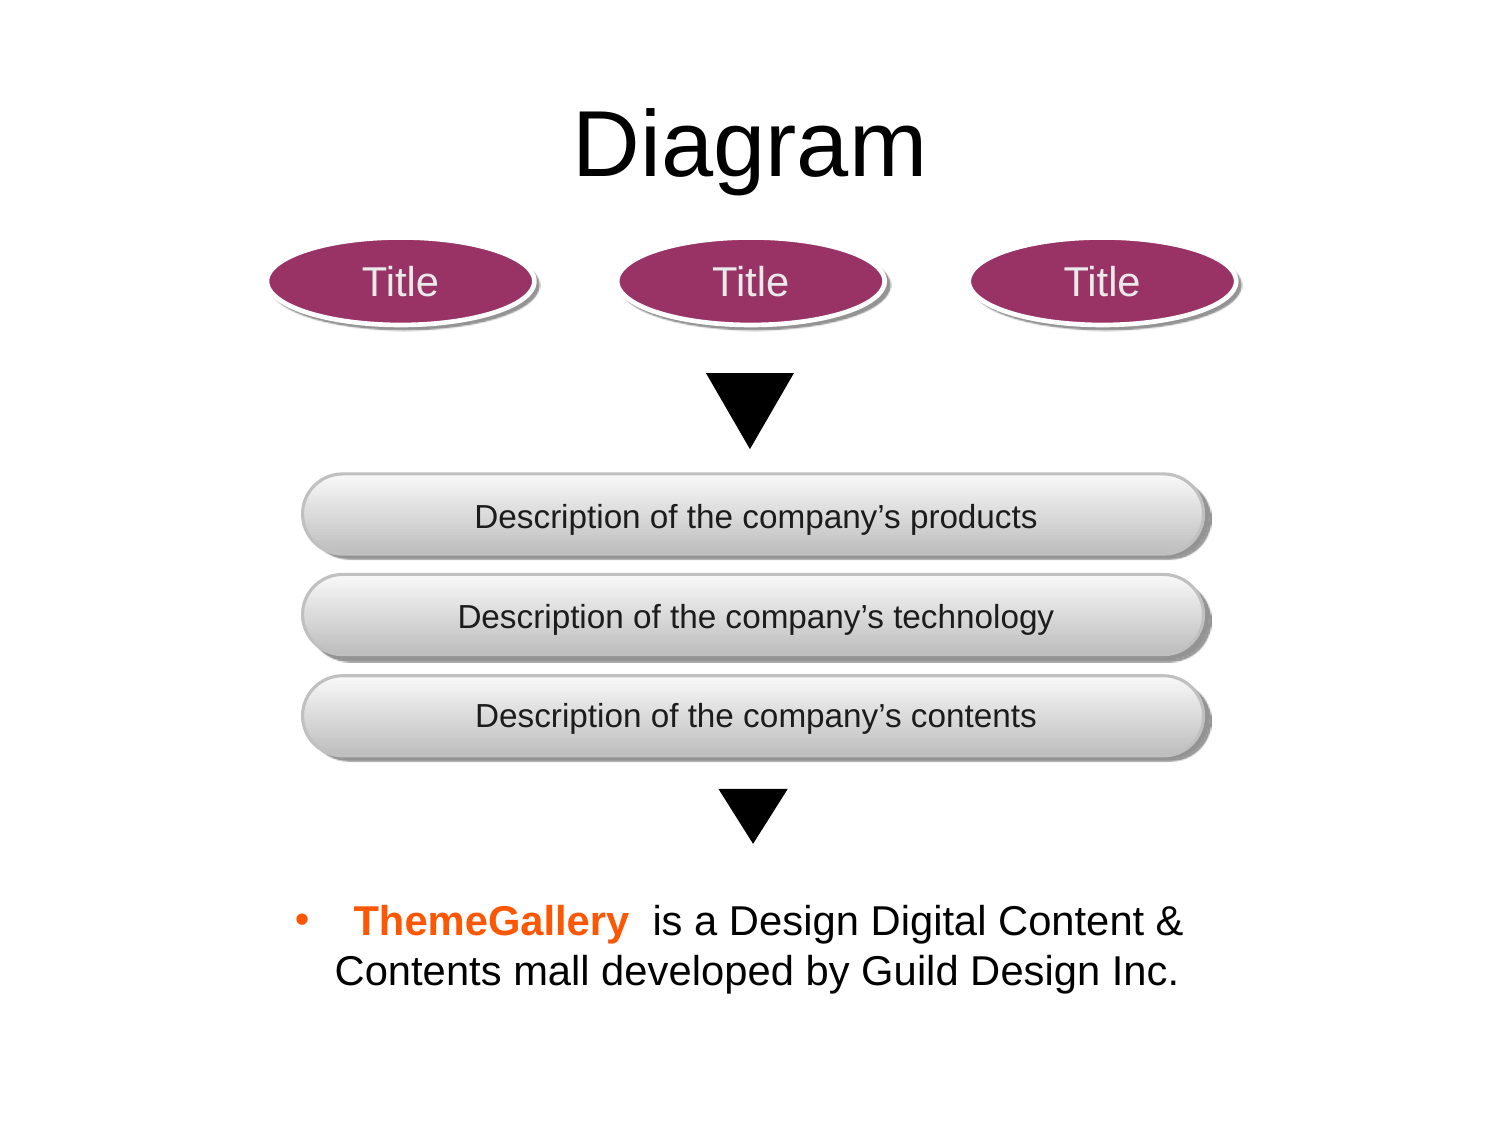

# Diagram

Title
Title
Title

Description of the company’s products

Description of the company’s technology

Description of the company’s contents

  ThemeGallery  is a Design Digital Content & Contents mall developed by Guild Design Inc.